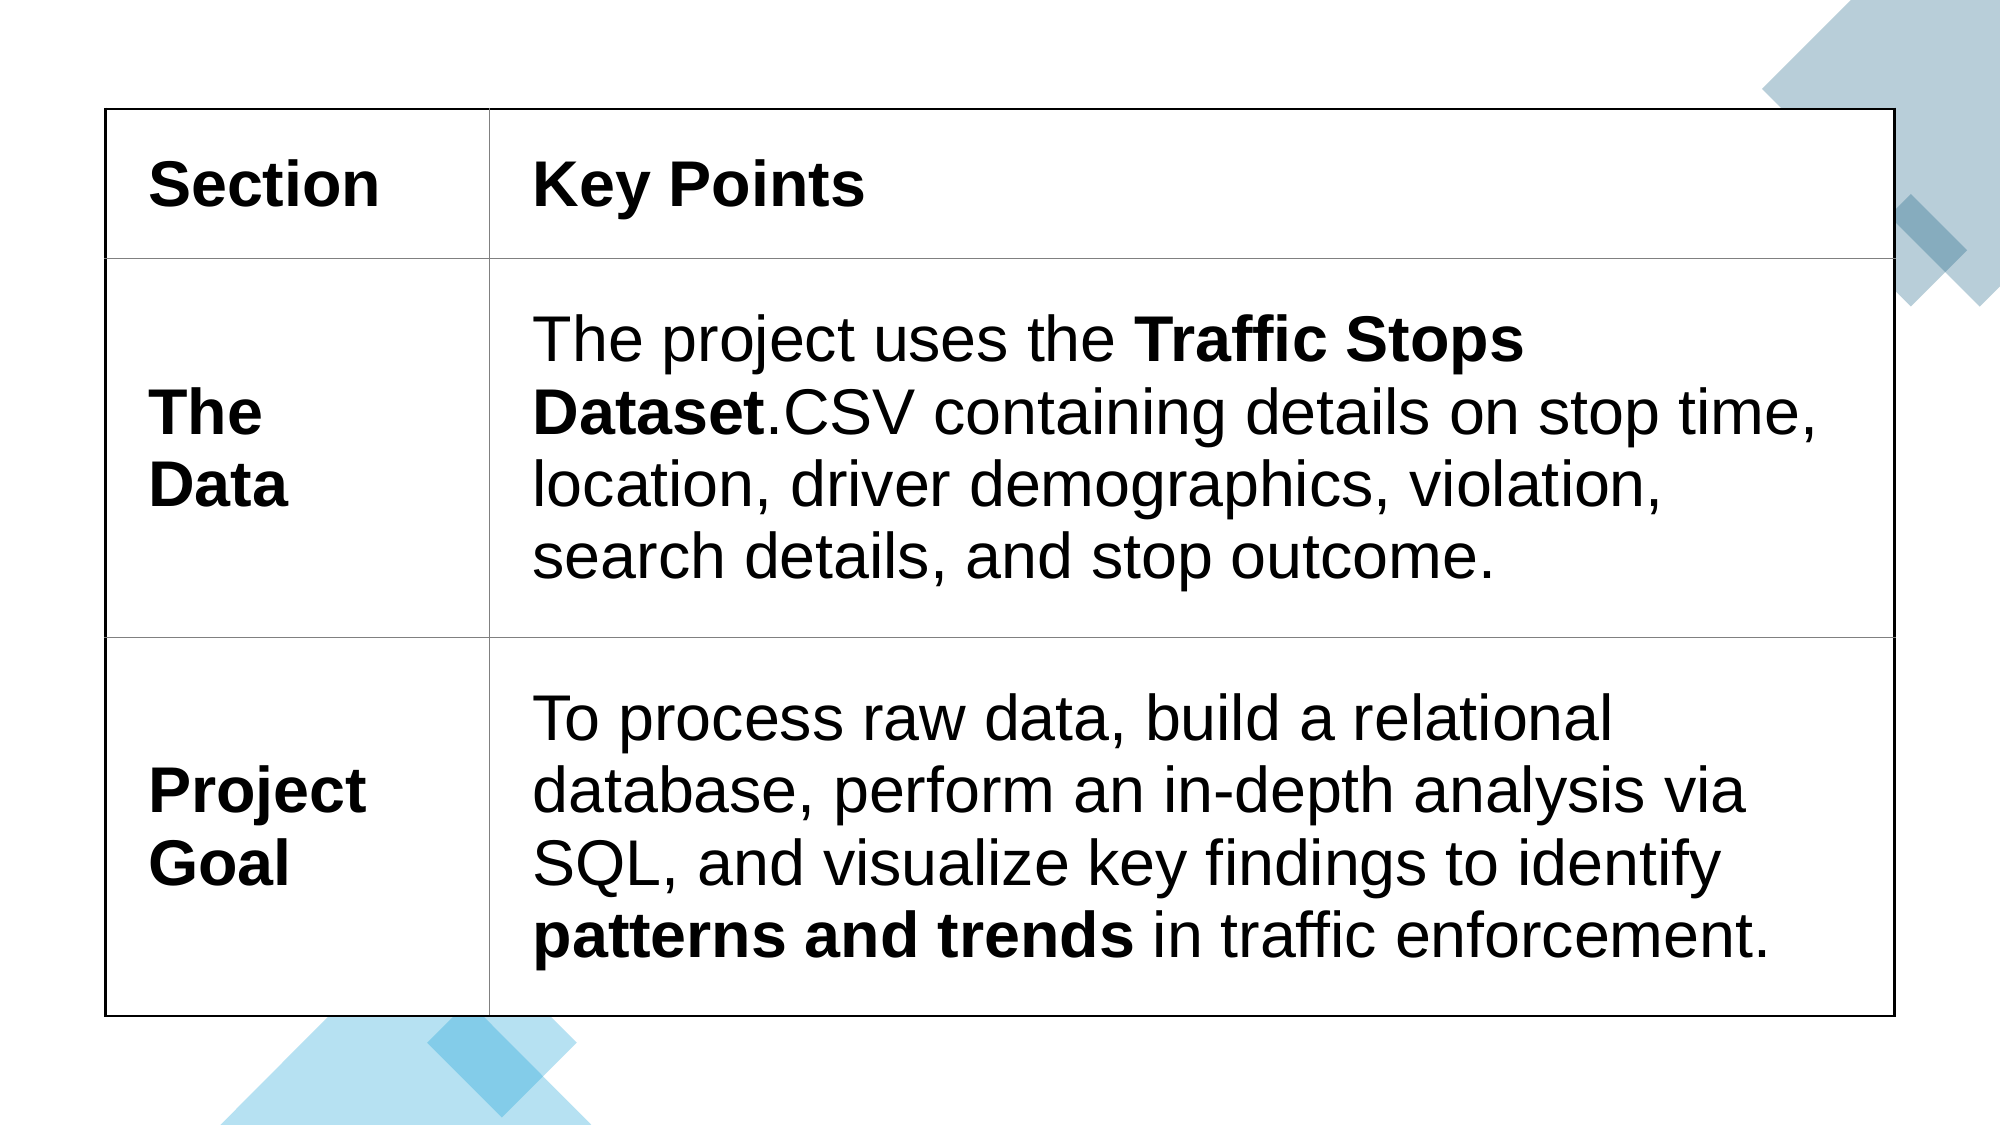

| Section | Key Points |
| --- | --- |
| The Data | The project uses the Traffic Stops Dataset.CSV containing details on stop time, location, driver demographics, violation, search details, and stop outcome. |
| Project Goal | To process raw data, build a relational database, perform an in-depth analysis via SQL, and visualize key findings to identify patterns and trends in traffic enforcement. |